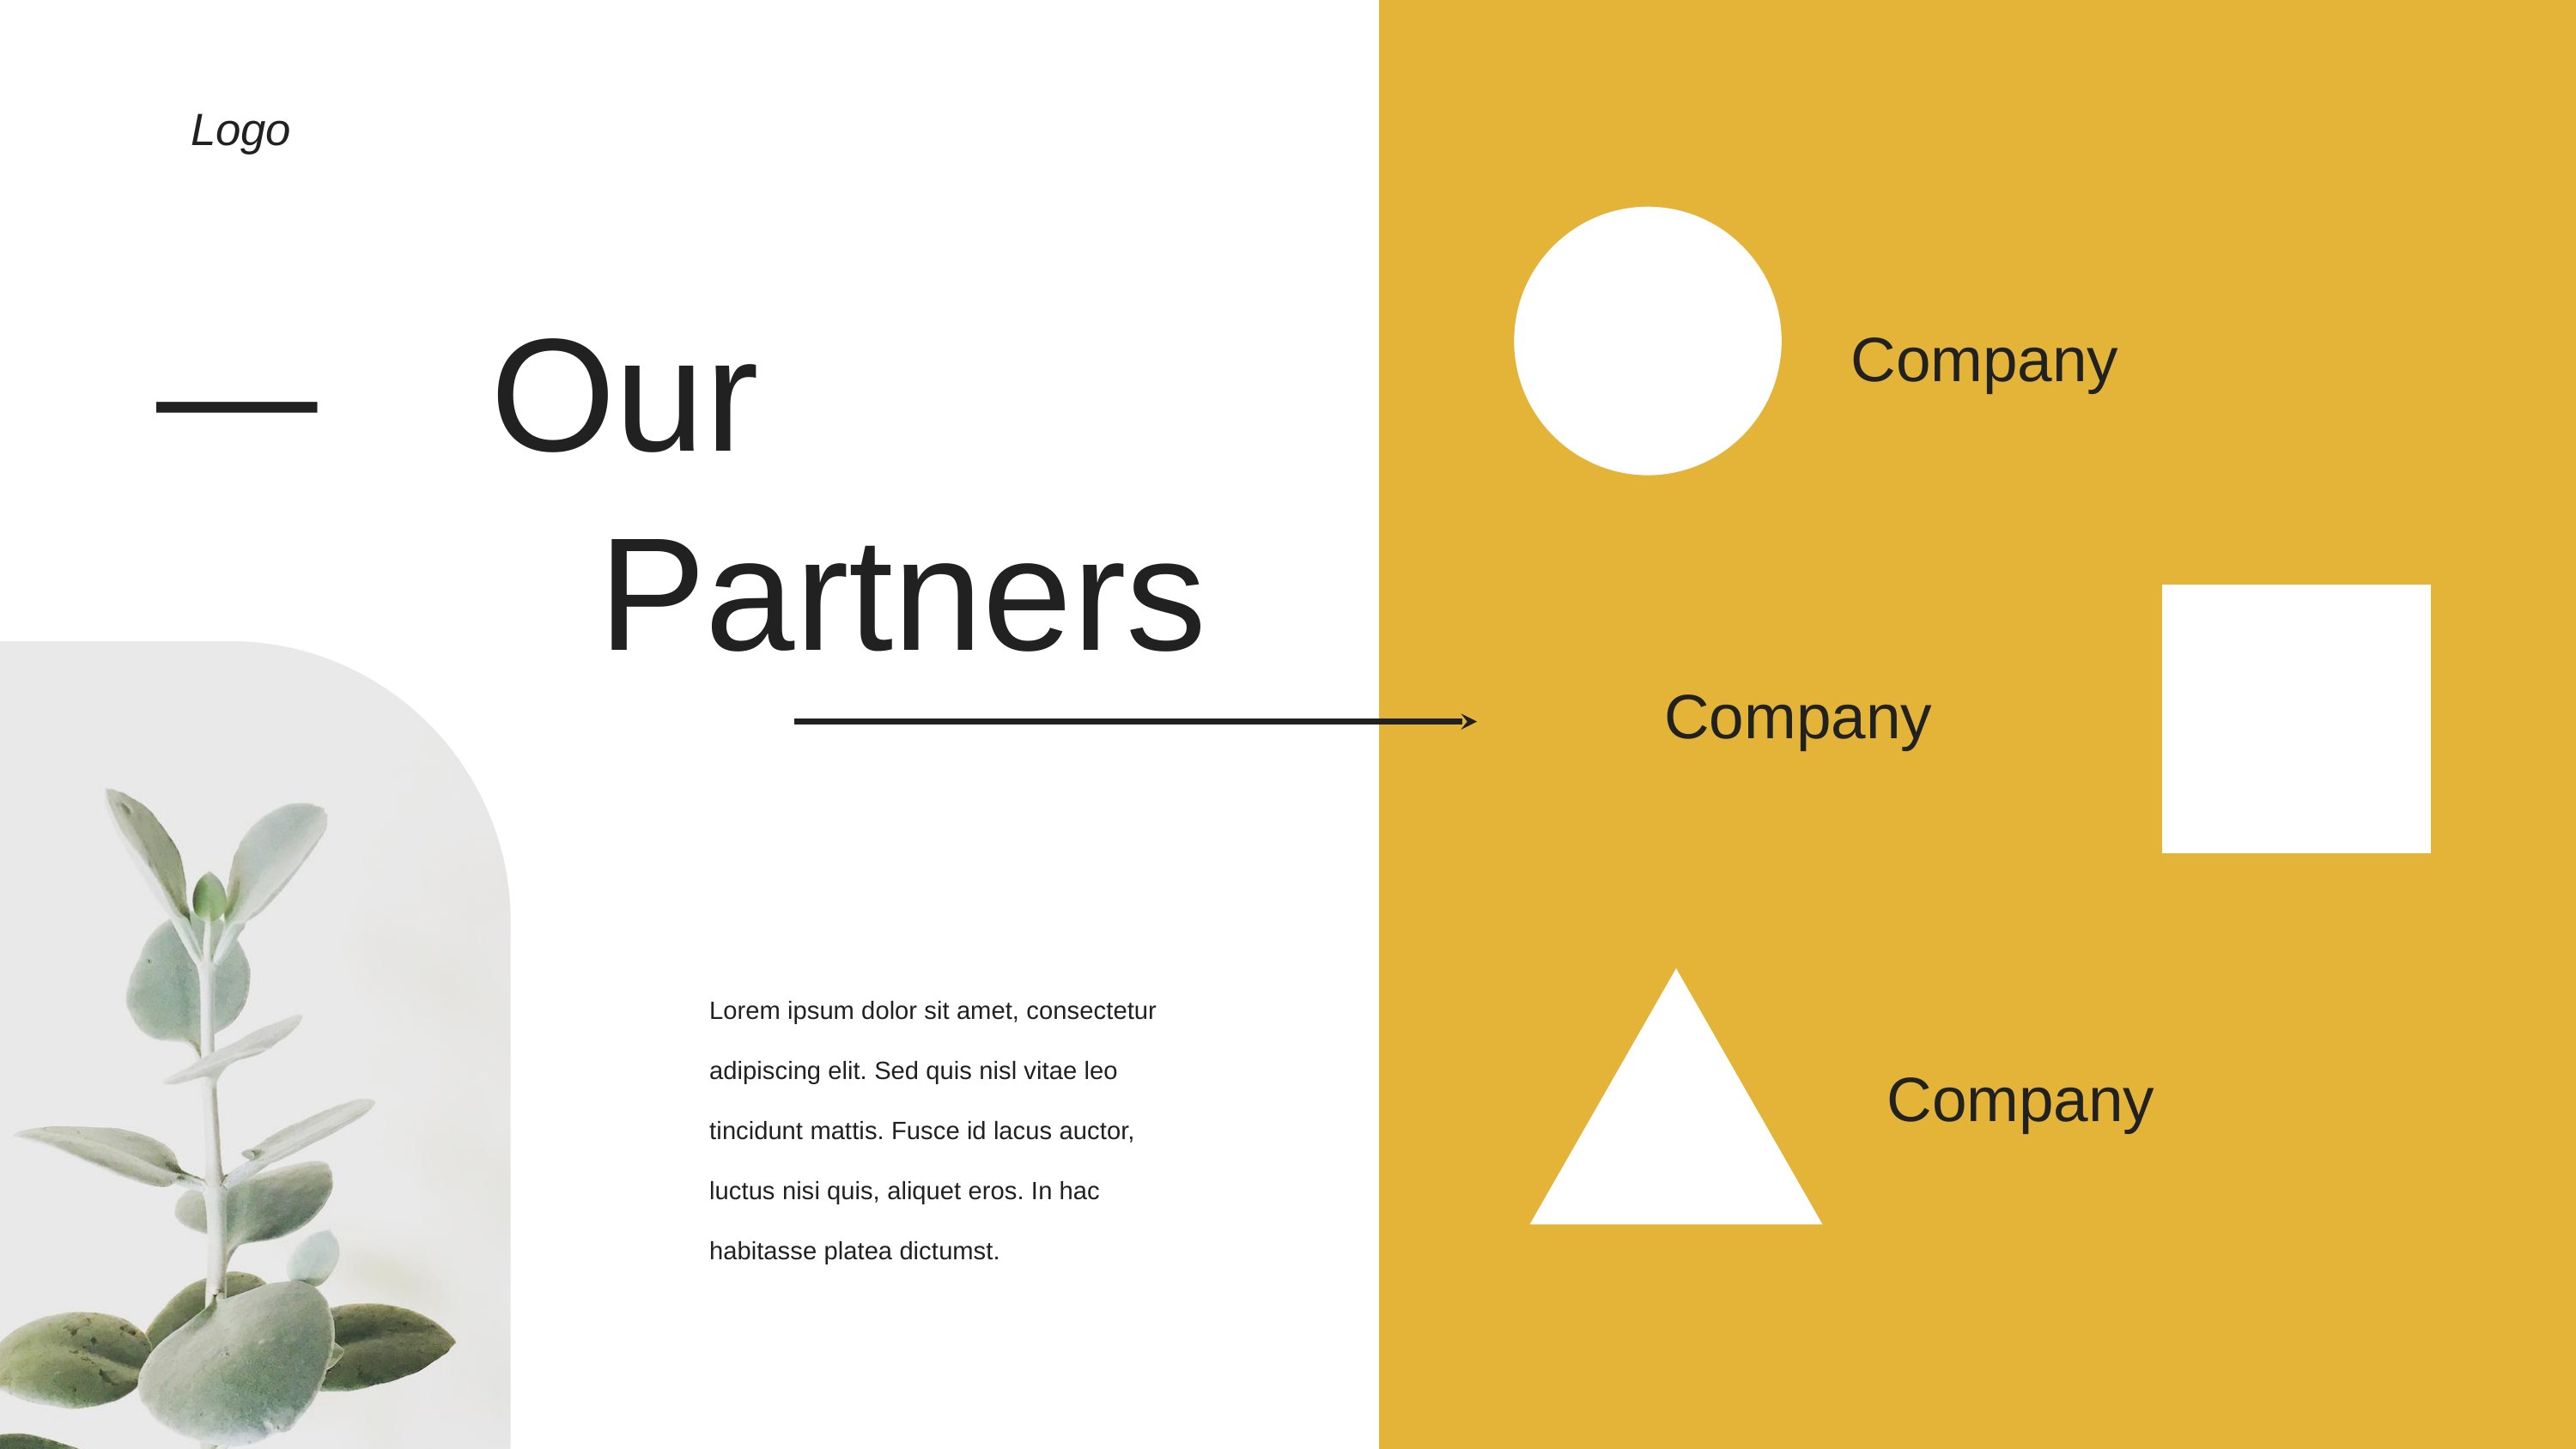

Logo

—
Our
Company
Partners

Company
Lorem ipsum dolor sit amet, consectetur adipiscing elit. Sed quis nisl vitae leo tincidunt mattis. Fusce id lacus auctor, luctus nisi quis, aliquet eros. In hac habitasse platea dictumst.

Company